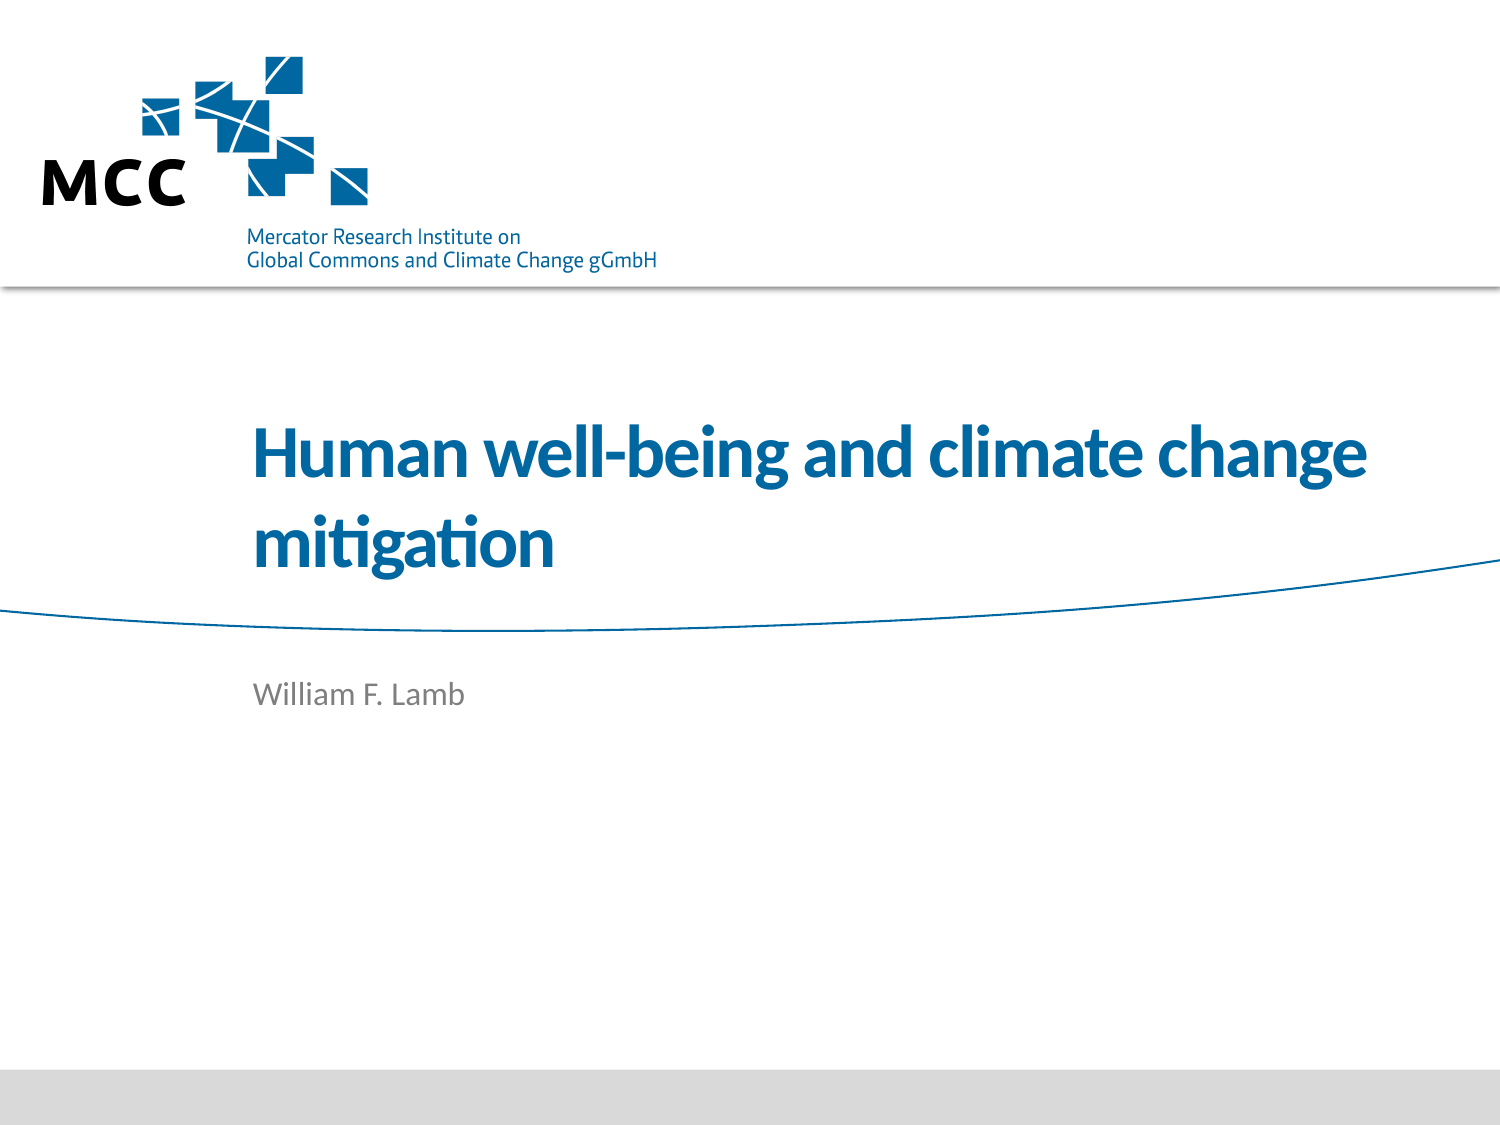

# Human well-being and climate change mitigation
William F. Lamb